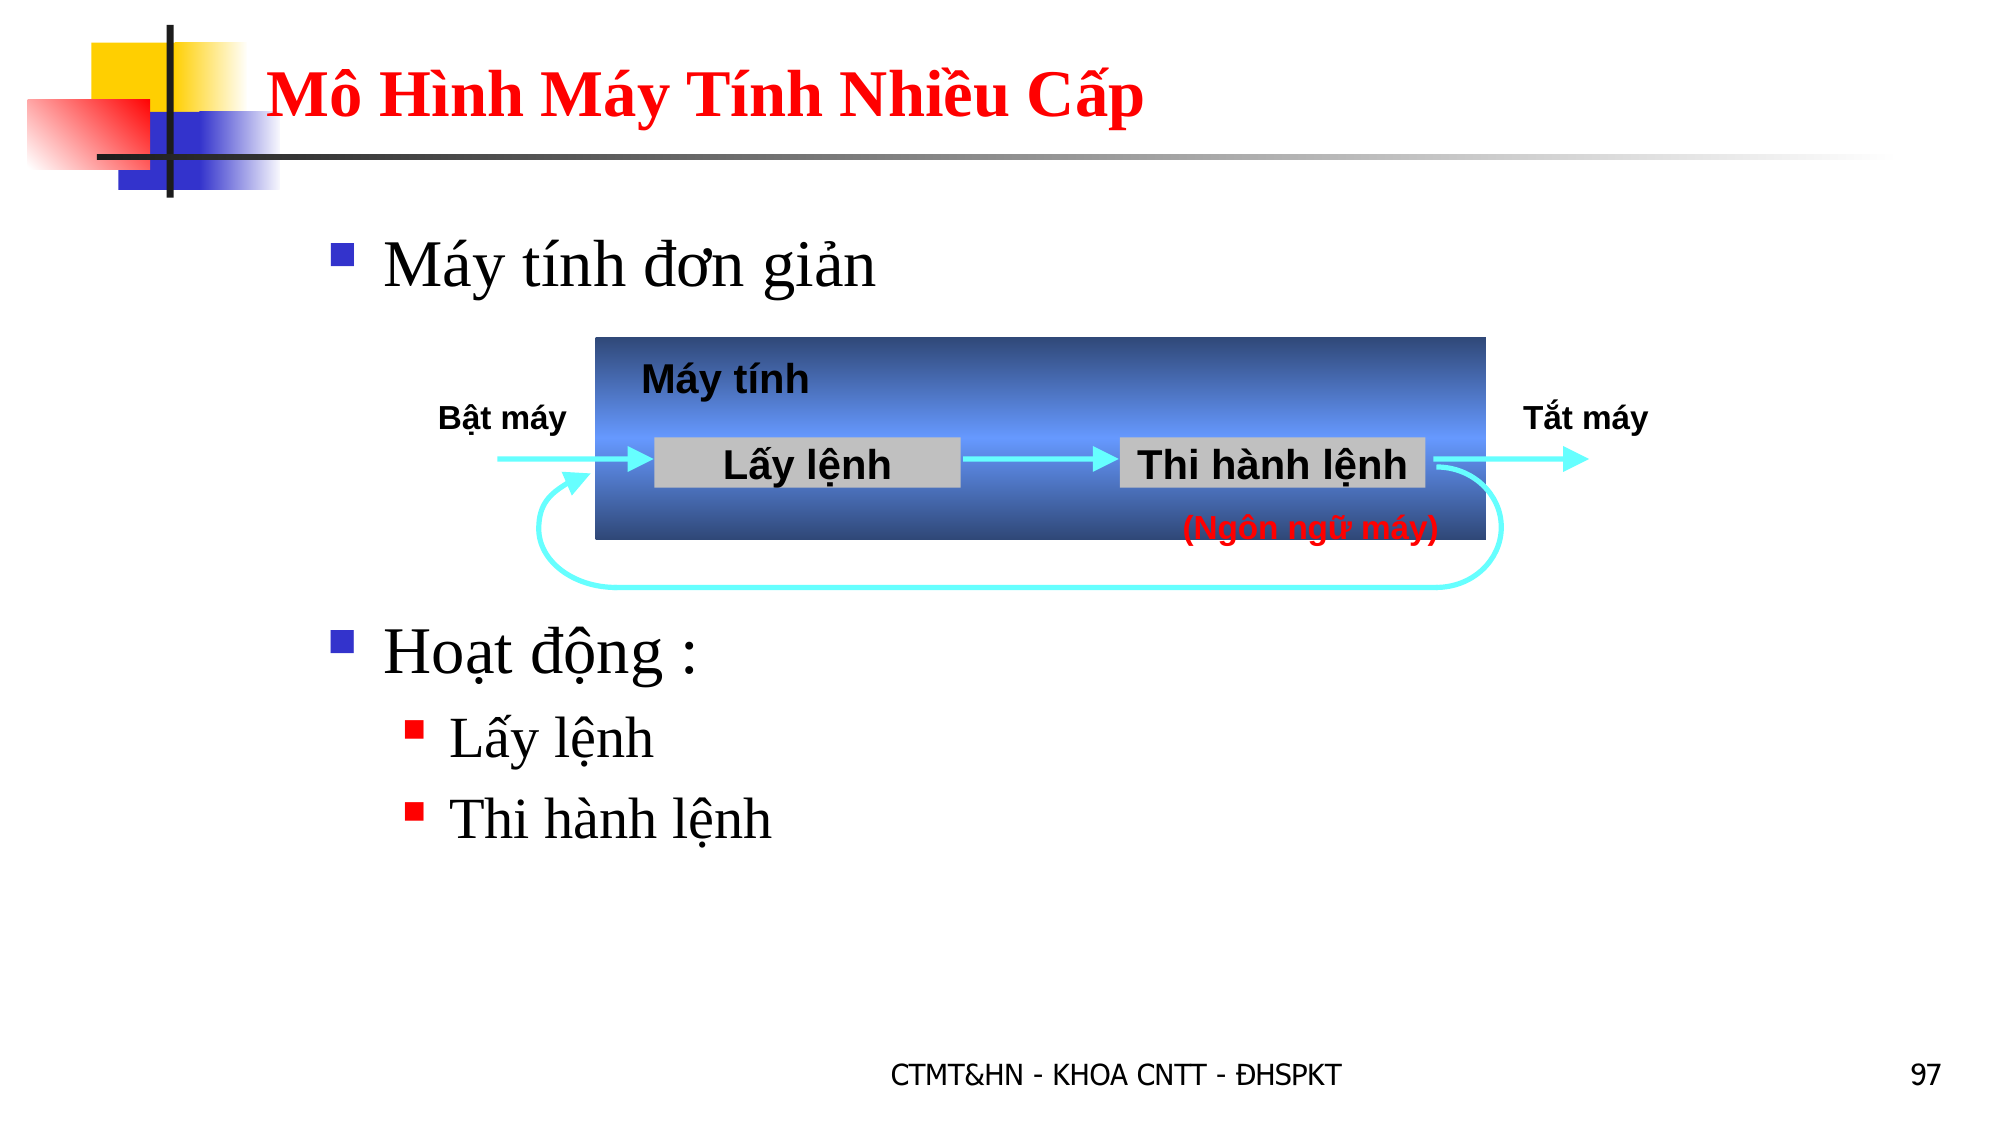

# Mô Hình Máy Tính Nhiều Cấp
Máy tính đơn giản

Máy tính
Bật máy
Tắt máy
Lấy lệnh
Thi hành lệnh

(Ngôn ngữ máy)

Hoạt động :
Lấy lệnh
Thi hành lệnh
CTMT&HN - KHOA CNTT - ĐHSPKT
97